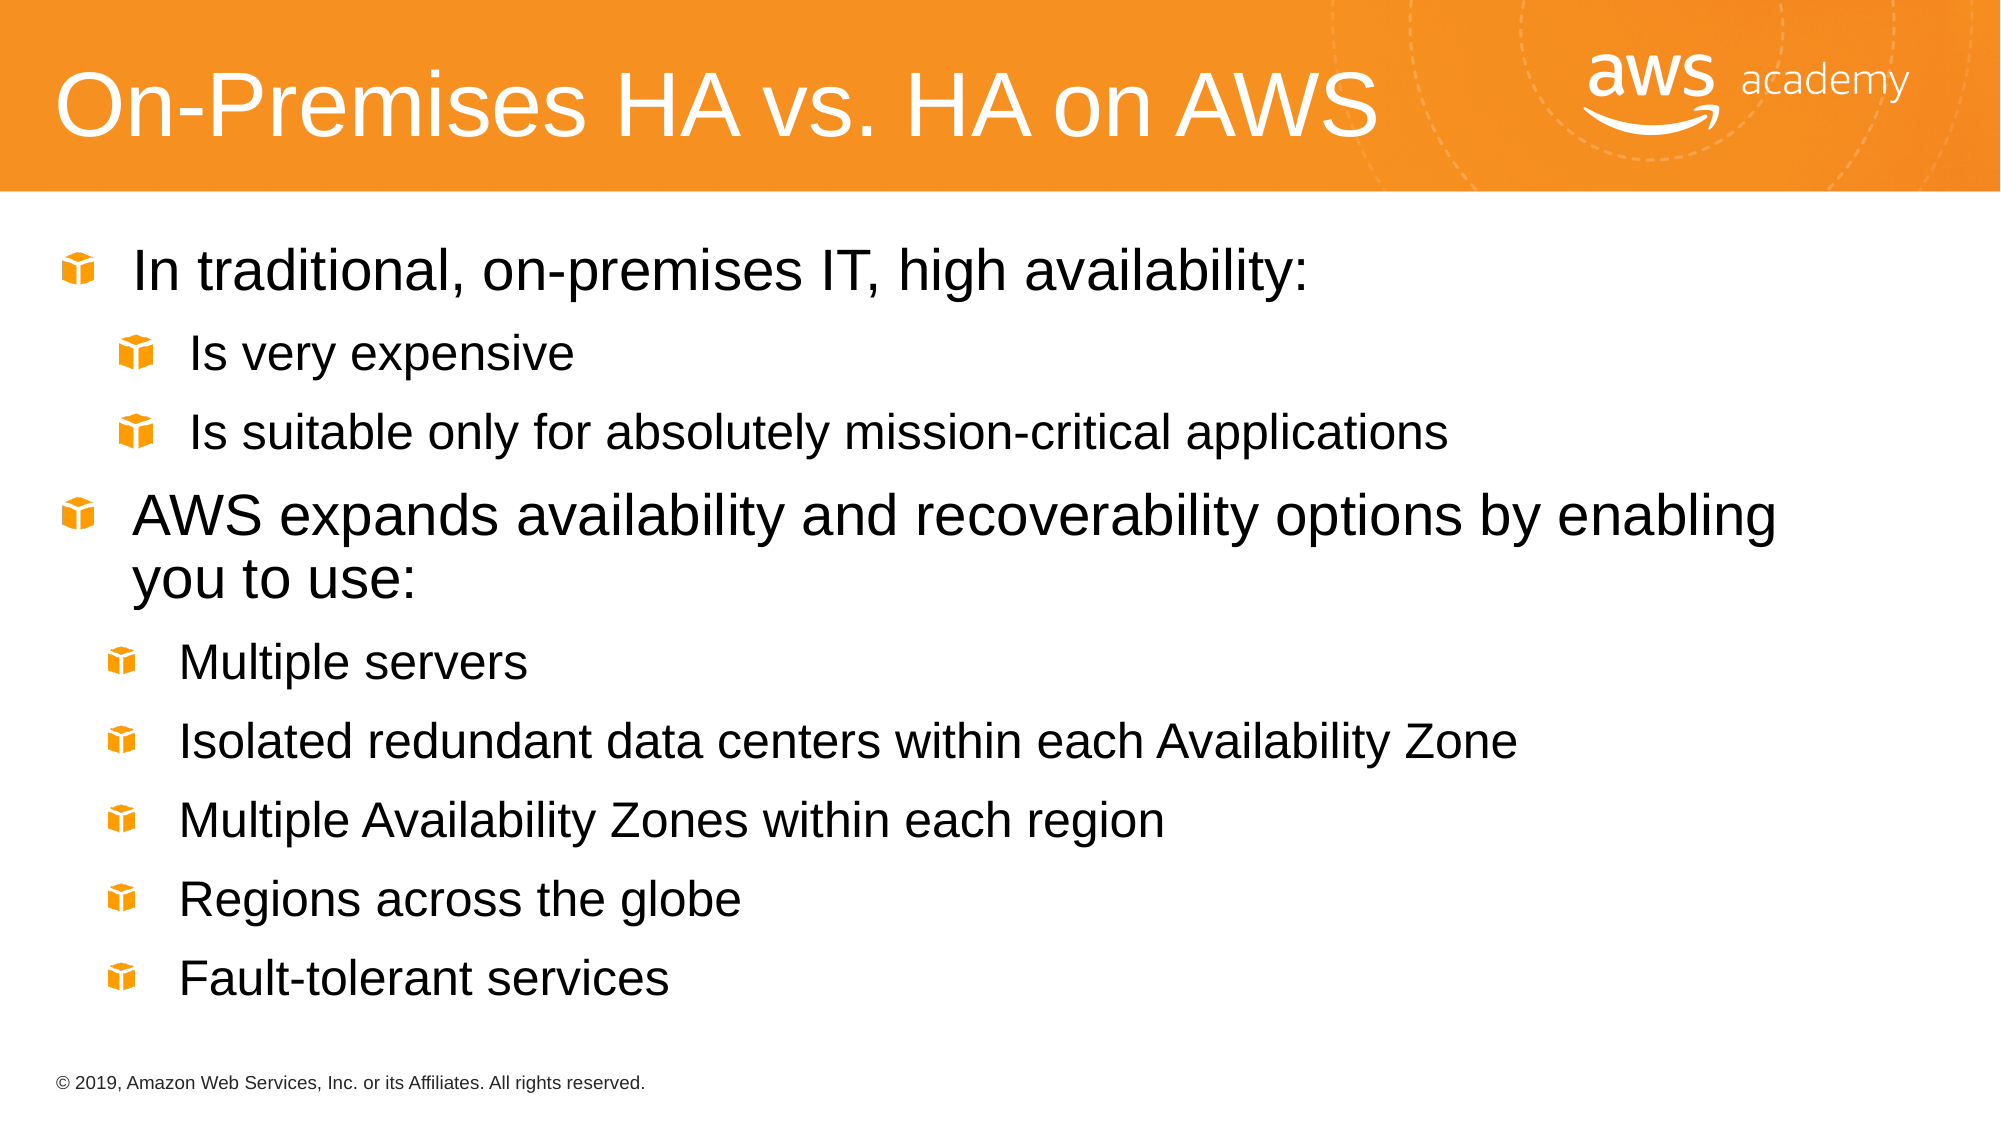

# On-Premises HA vs. HA on AWS
In traditional, on-premises IT, high availability:
Is very expensive
Is suitable only for absolutely mission-critical applications
AWS expands availability and recoverability options by enabling you to use:
Multiple servers
Isolated redundant data centers within each Availability Zone
Multiple Availability Zones within each region
Regions across the globe
Fault-tolerant services